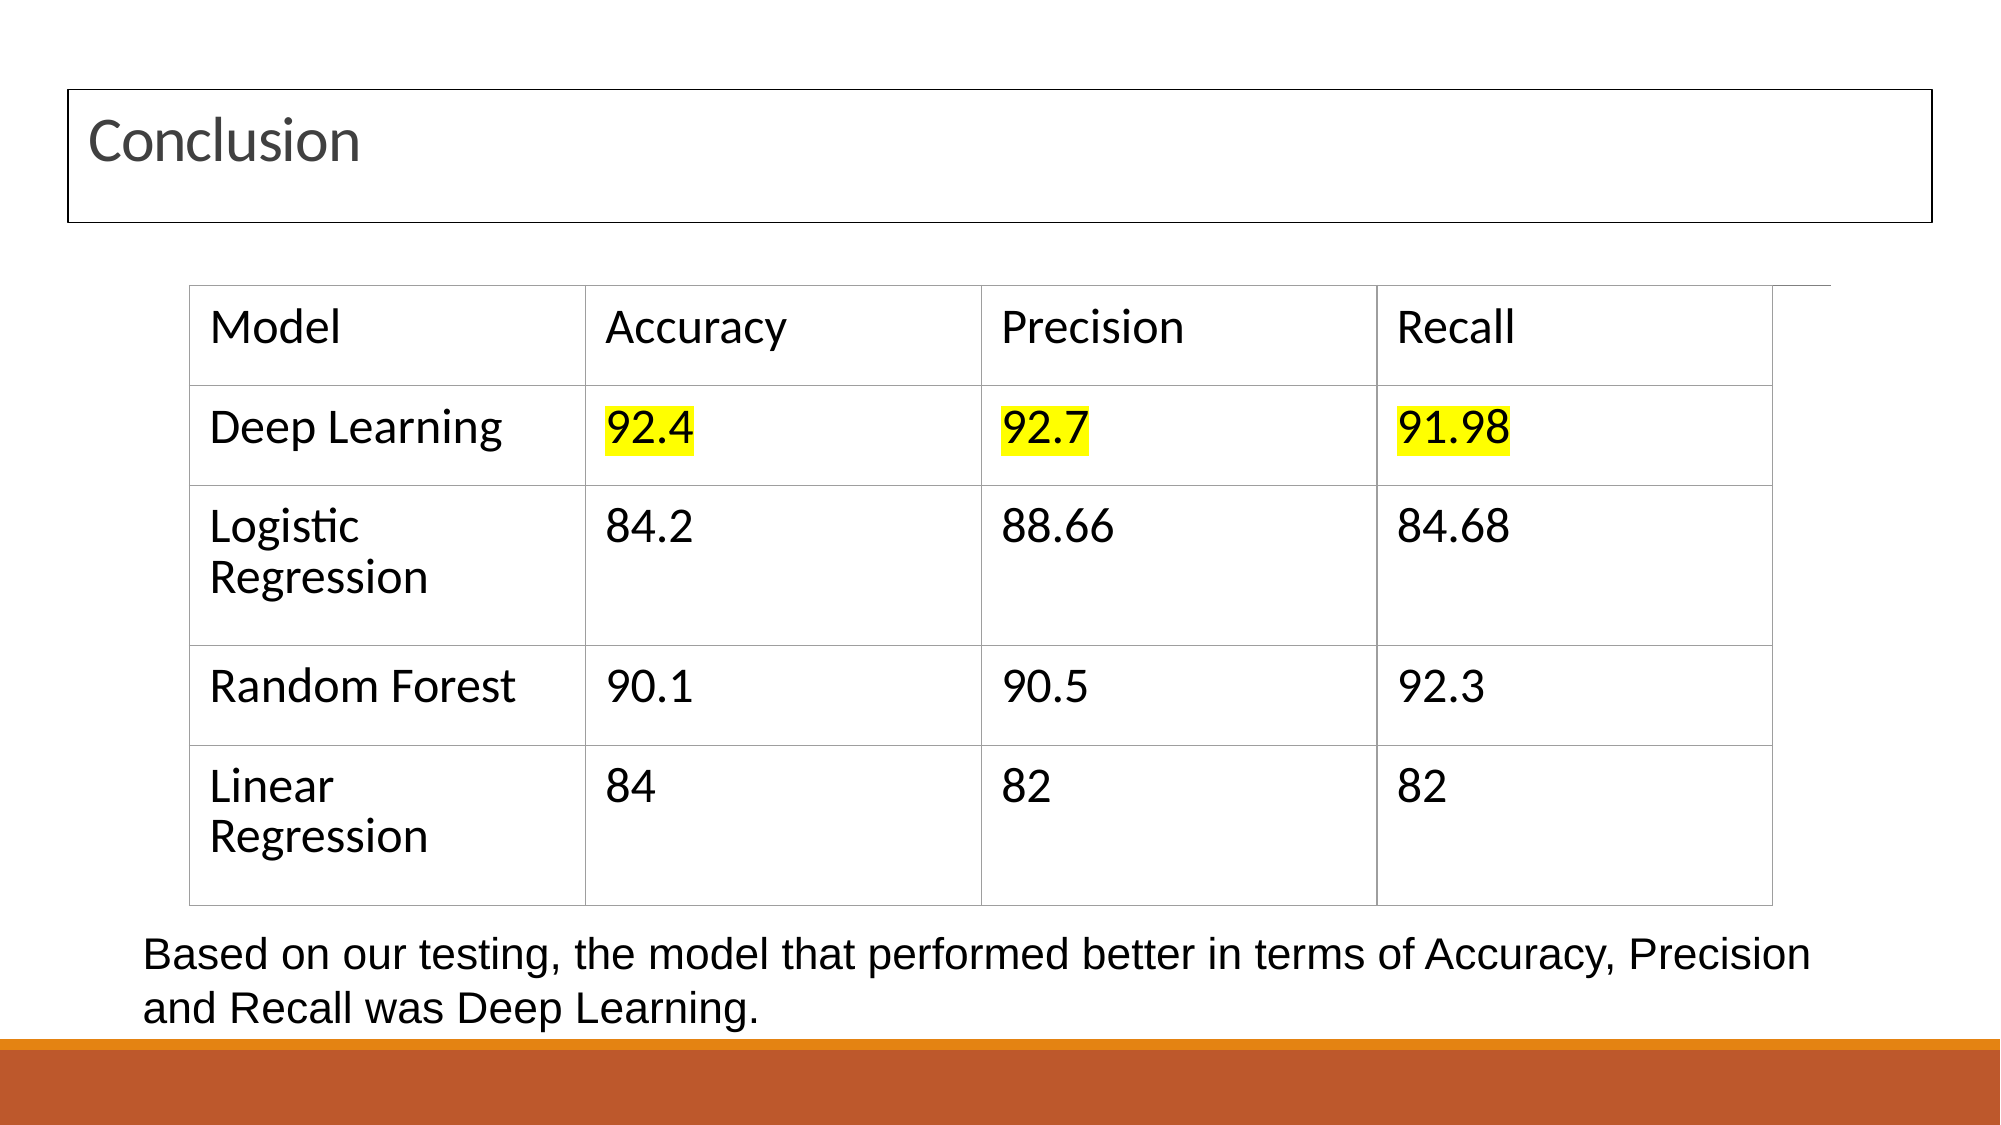

# Conclusion
| Model | Accuracy | Precision | Recall |
| --- | --- | --- | --- |
| Deep Learning | 92.4 | 92.7 | 91.98 |
| Logistic Regression | 84.2 | 88.66 | 84.68 |
| Random Forest | 90.1 | 90.5 | 92.3 |
| Linear Regression | 84 | 82 | 82 |
Based on our testing, the model that performed better in terms of Accuracy, Precision and Recall was Deep Learning.